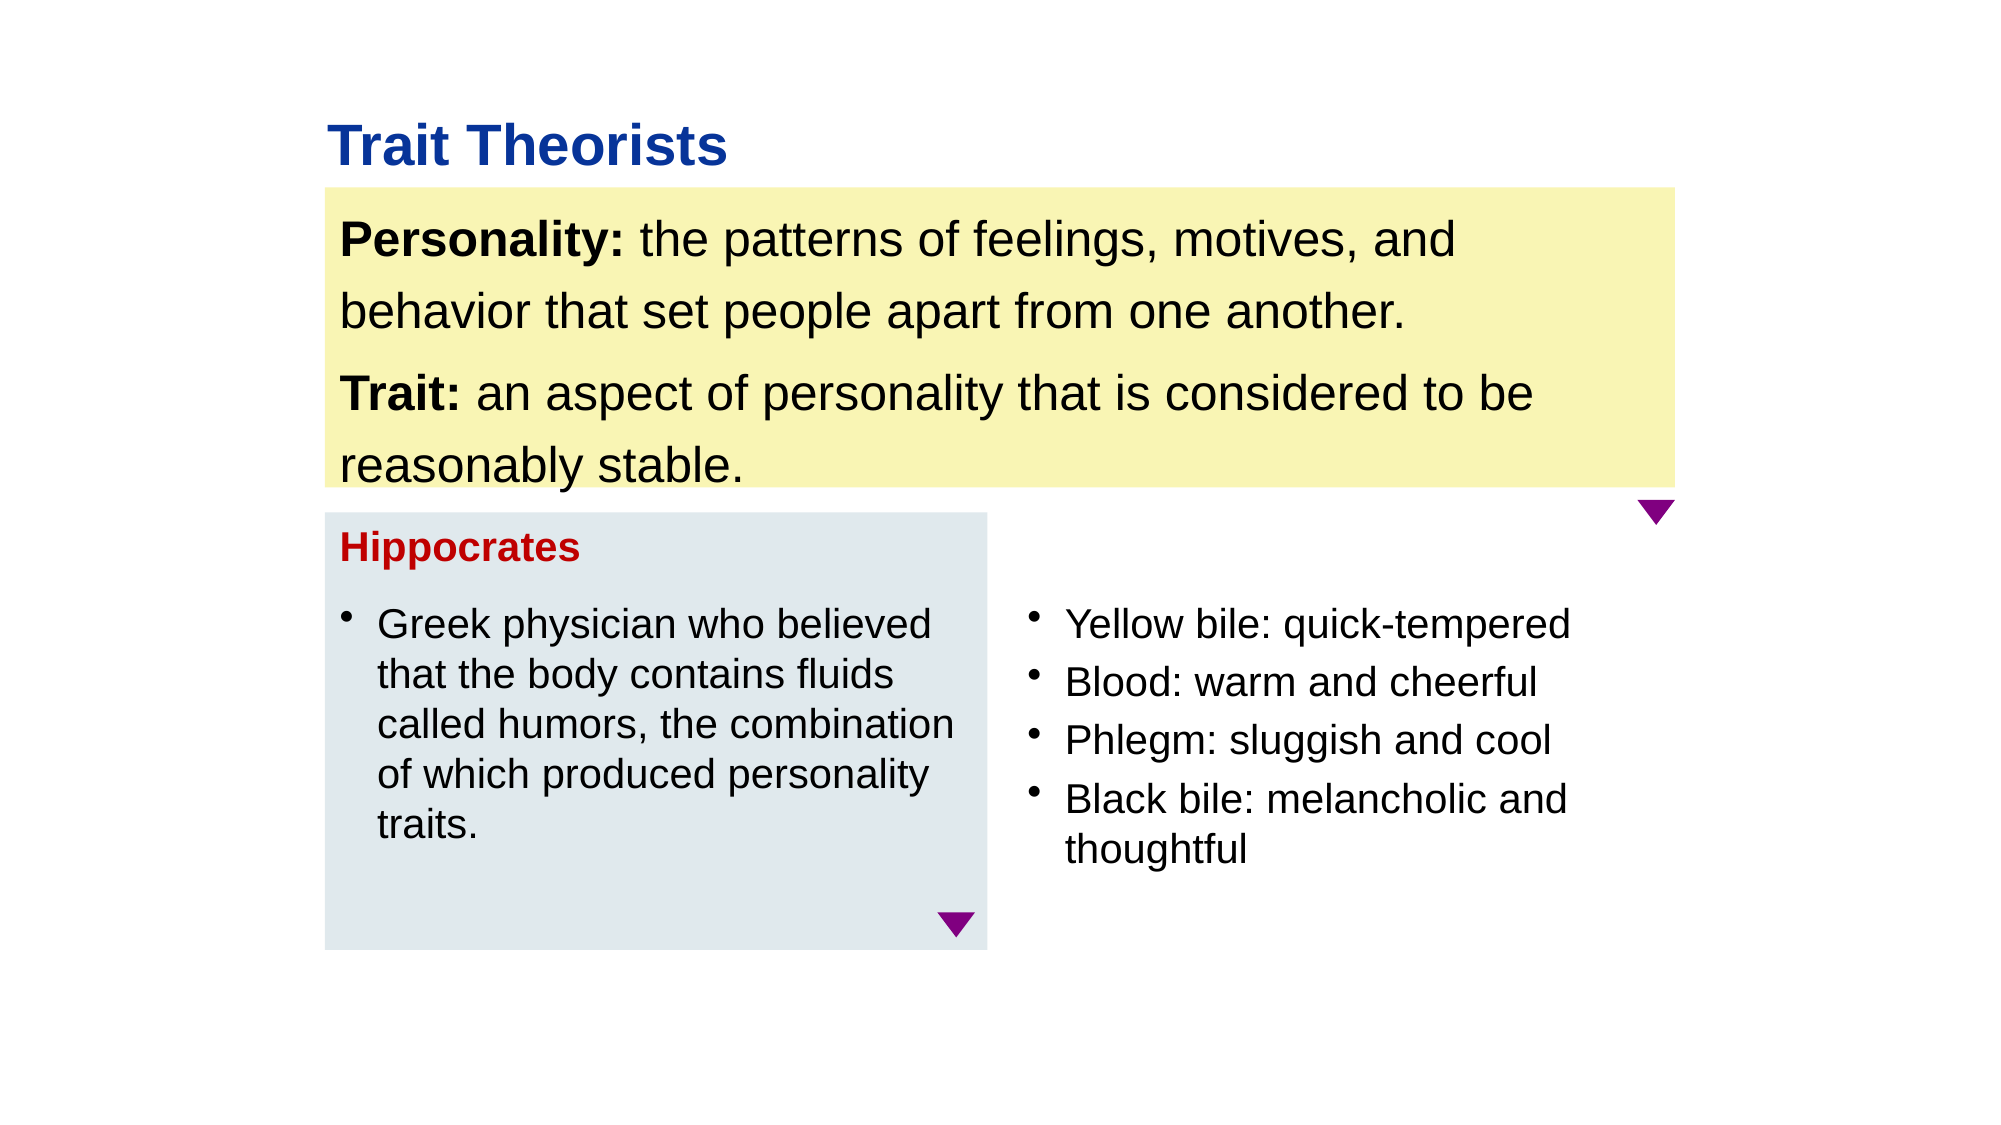

Trait Theorists
Personality: the patterns of feelings, motives, and behavior that set people apart from one another.
Trait: an aspect of personality that is considered to be reasonably stable.

Hippocrates
Greek physician who believed that the body contains fluids called humors, the combination of which produced personality traits.

Yellow bile: quick-tempered
Blood: warm and cheerful
Phlegm: sluggish and cool
Black bile: melancholic and thoughtful